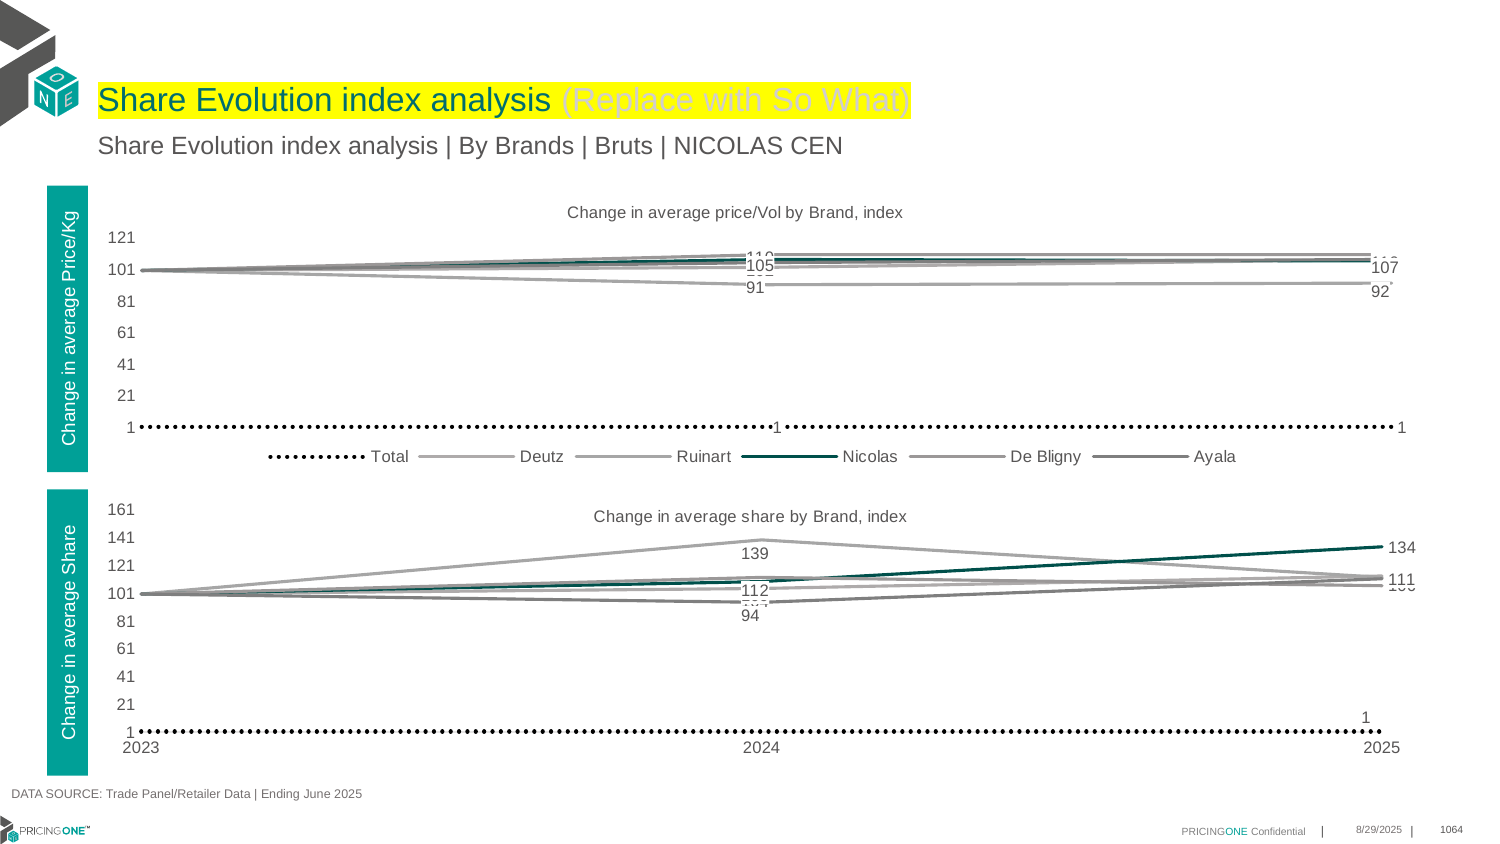

# Share Evolution index analysis (Replace with So What)
Share Evolution index analysis | By Brands | Bruts | NICOLAS CEN

### Chart: Change in average price/Vol by Brand, index

| Category | Total | Deutz | Ruinart | Nicolas | De Bligny | Ayala |
|---|---|---|---|---|---|---|
| 2023 | 1.0 | 100.0 | 100.0 | 100.0 | 100.0 | 100.0 |
| 2024 | 1.0446230565917336 | 102.0 | 91.0 | 107.0 | 110.0 | 105.0 |
| 2025 | 1.0403216594254563 | 107.0 | 92.0 | 106.0 | 110.0 | 107.0 |
Change in average Price/Kg

### Chart: Change in average share by Brand, index

| Category | Total | Deutz | Ruinart | Nicolas | De Bligny | Ayala |
|---|---|---|---|---|---|---|
| 2023 | 1.0 | 100.0 | 100.0 | 100.0 | 100.0 | 100.0 |
| 2024 | 1.0 | 104.0 | 139.0 | 109.0 | 112.0 | 94.0 |
| 2025 | 1.0 | 113.0 | 112.0 | 134.0 | 106.0 | 111.0 |
Change in average Share
DATA SOURCE: Trade Panel/Retailer Data | Ending June 2025

8/29/2025
1064